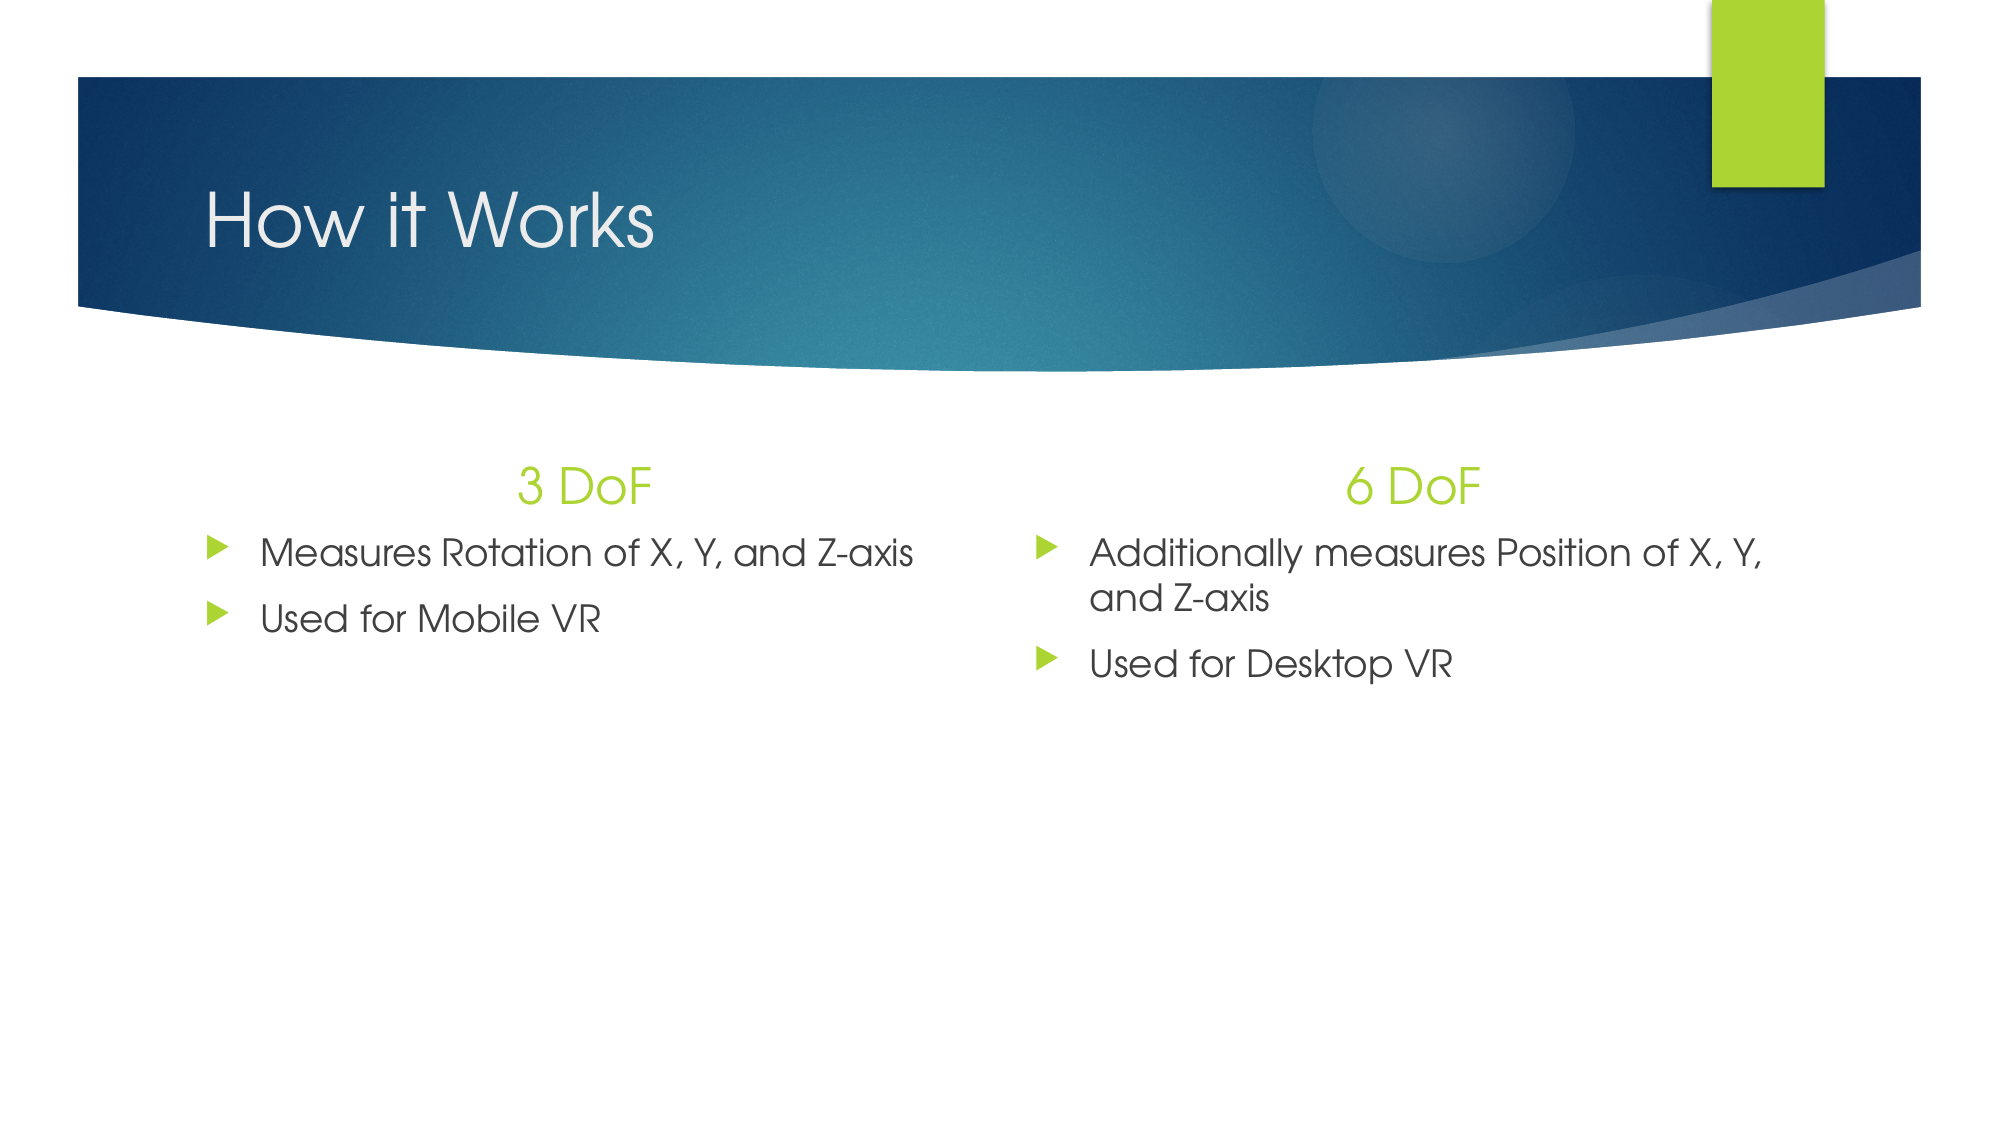

# How it Works
3 DoF
6 DoF
Measures Rotation of X, Y, and Z-axis
Used for Mobile VR
Additionally measures Position of X, Y, and Z-axis
Used for Desktop VR